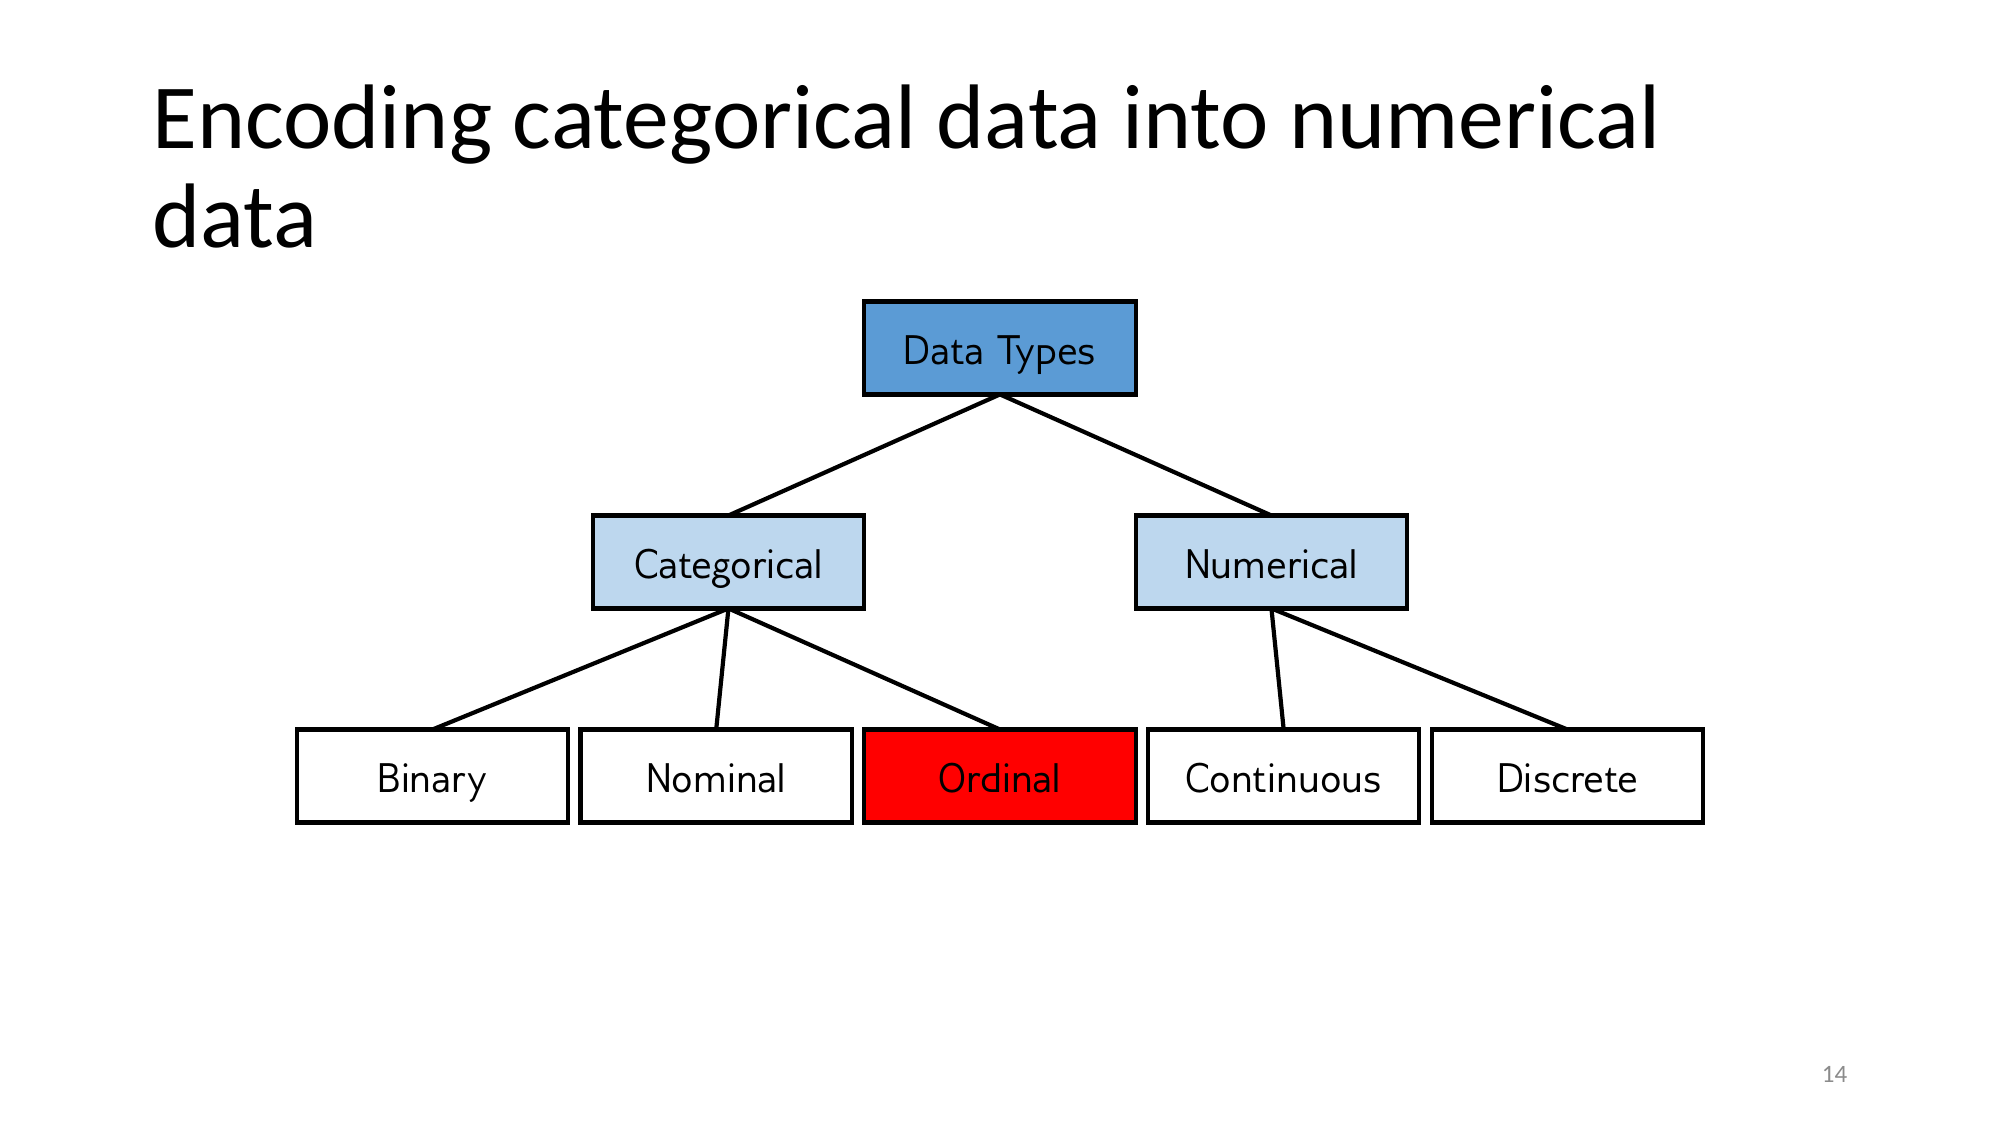

# Encoding categorical data into numerical data
Data Types
Categorical
Numerical

Binary
Nominal
Ordinal
Continuous
Discrete
14